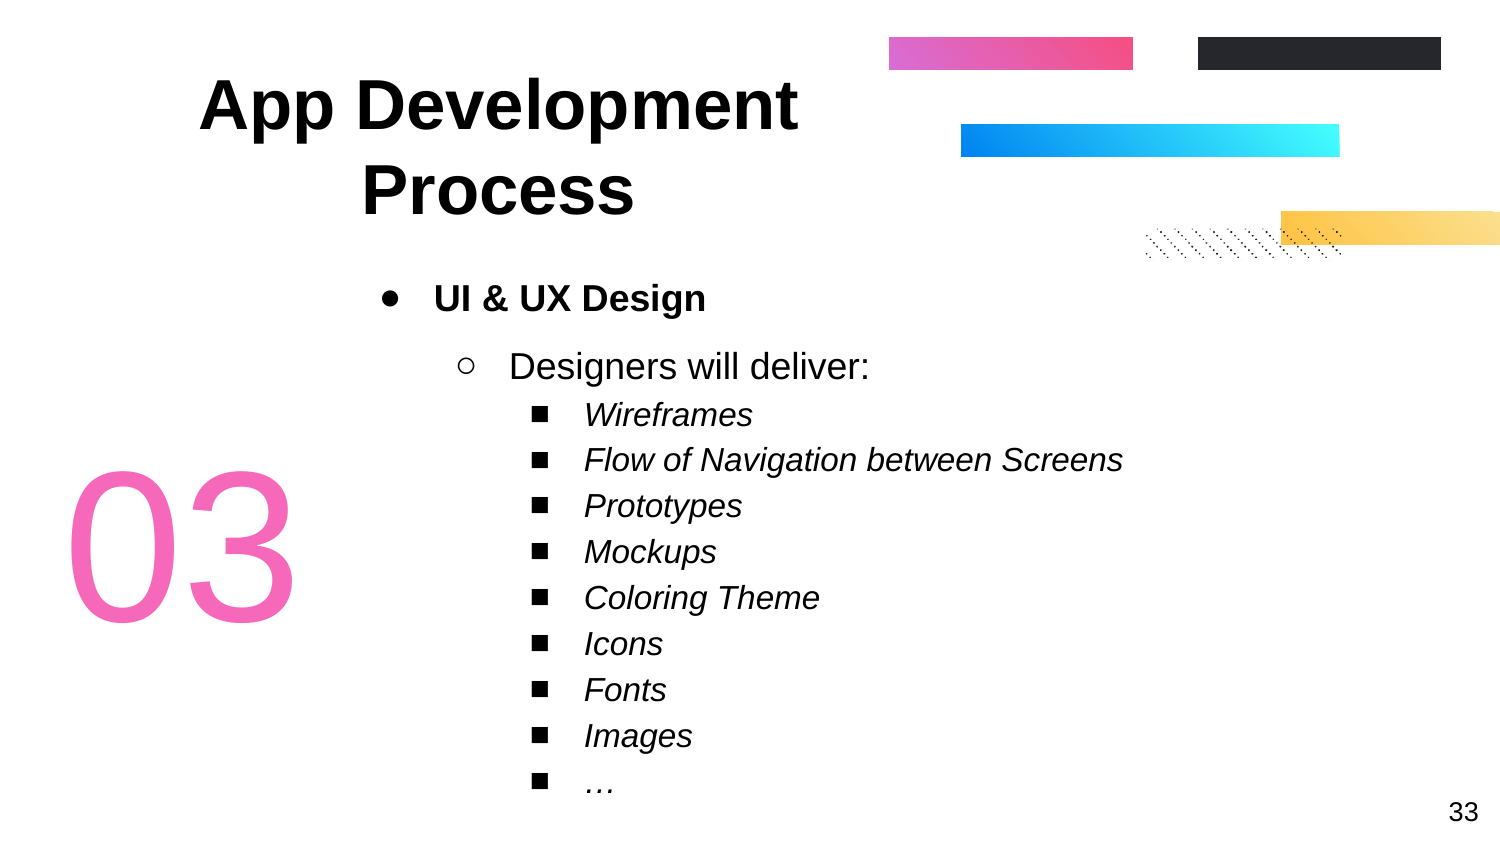

# App Development Process
UI & UX Design
Designers will deliver:
Wireframes
Flow of Navigation between Screens
Prototypes
Mockups
Coloring Theme
Icons
Fonts
Images
…
03
33